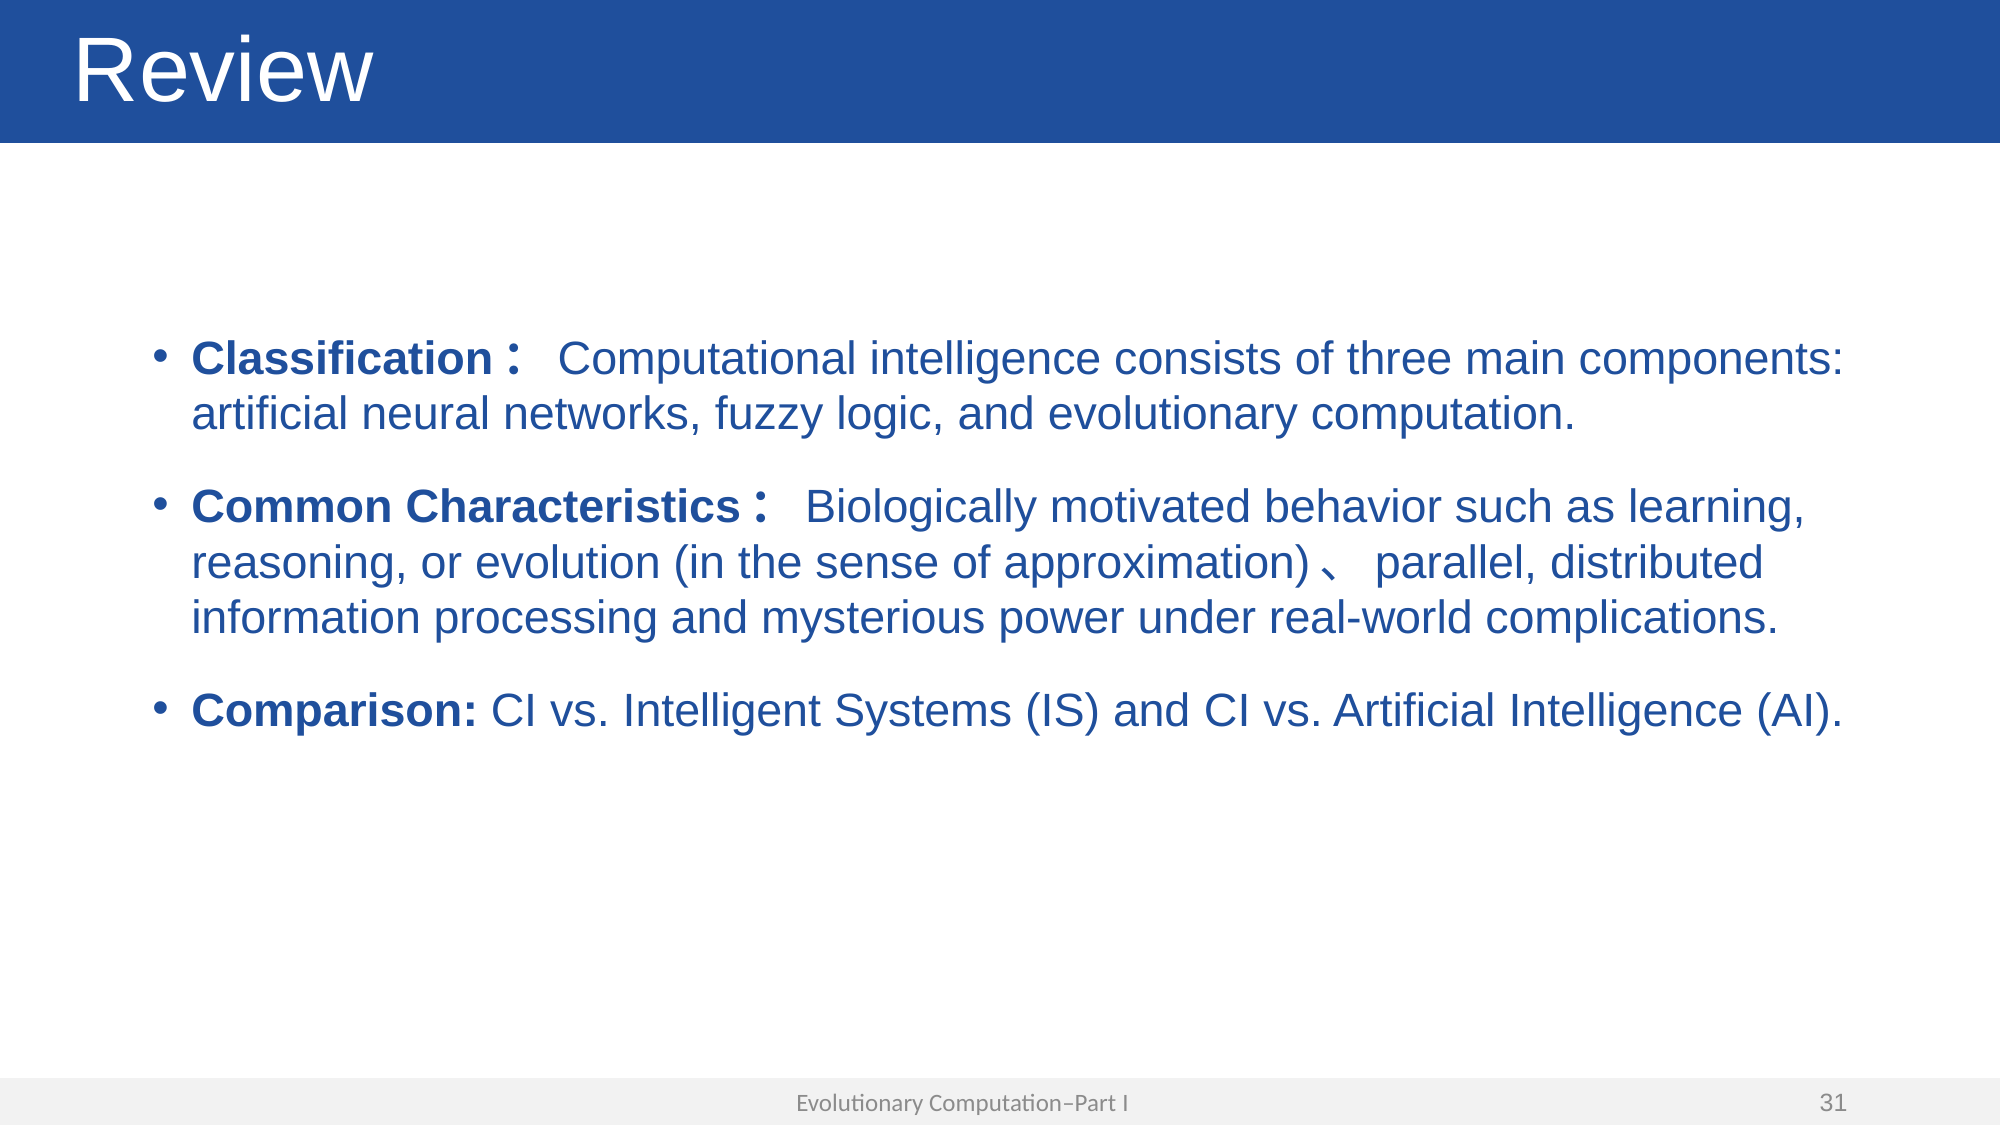

# Review
Classification：Computational intelligence consists of three main components: artificial neural networks, fuzzy logic, and evolutionary computation.
Common Characteristics：Biologically motivated behavior such as learning, reasoning, or evolution (in the sense of approximation)、parallel, distributed information processing and mysterious power under real-world complications.
Comparison: CI vs. Intelligent Systems (IS) and CI vs. Artificial Intelligence (AI).

Evolutionary Computation–Part I
31